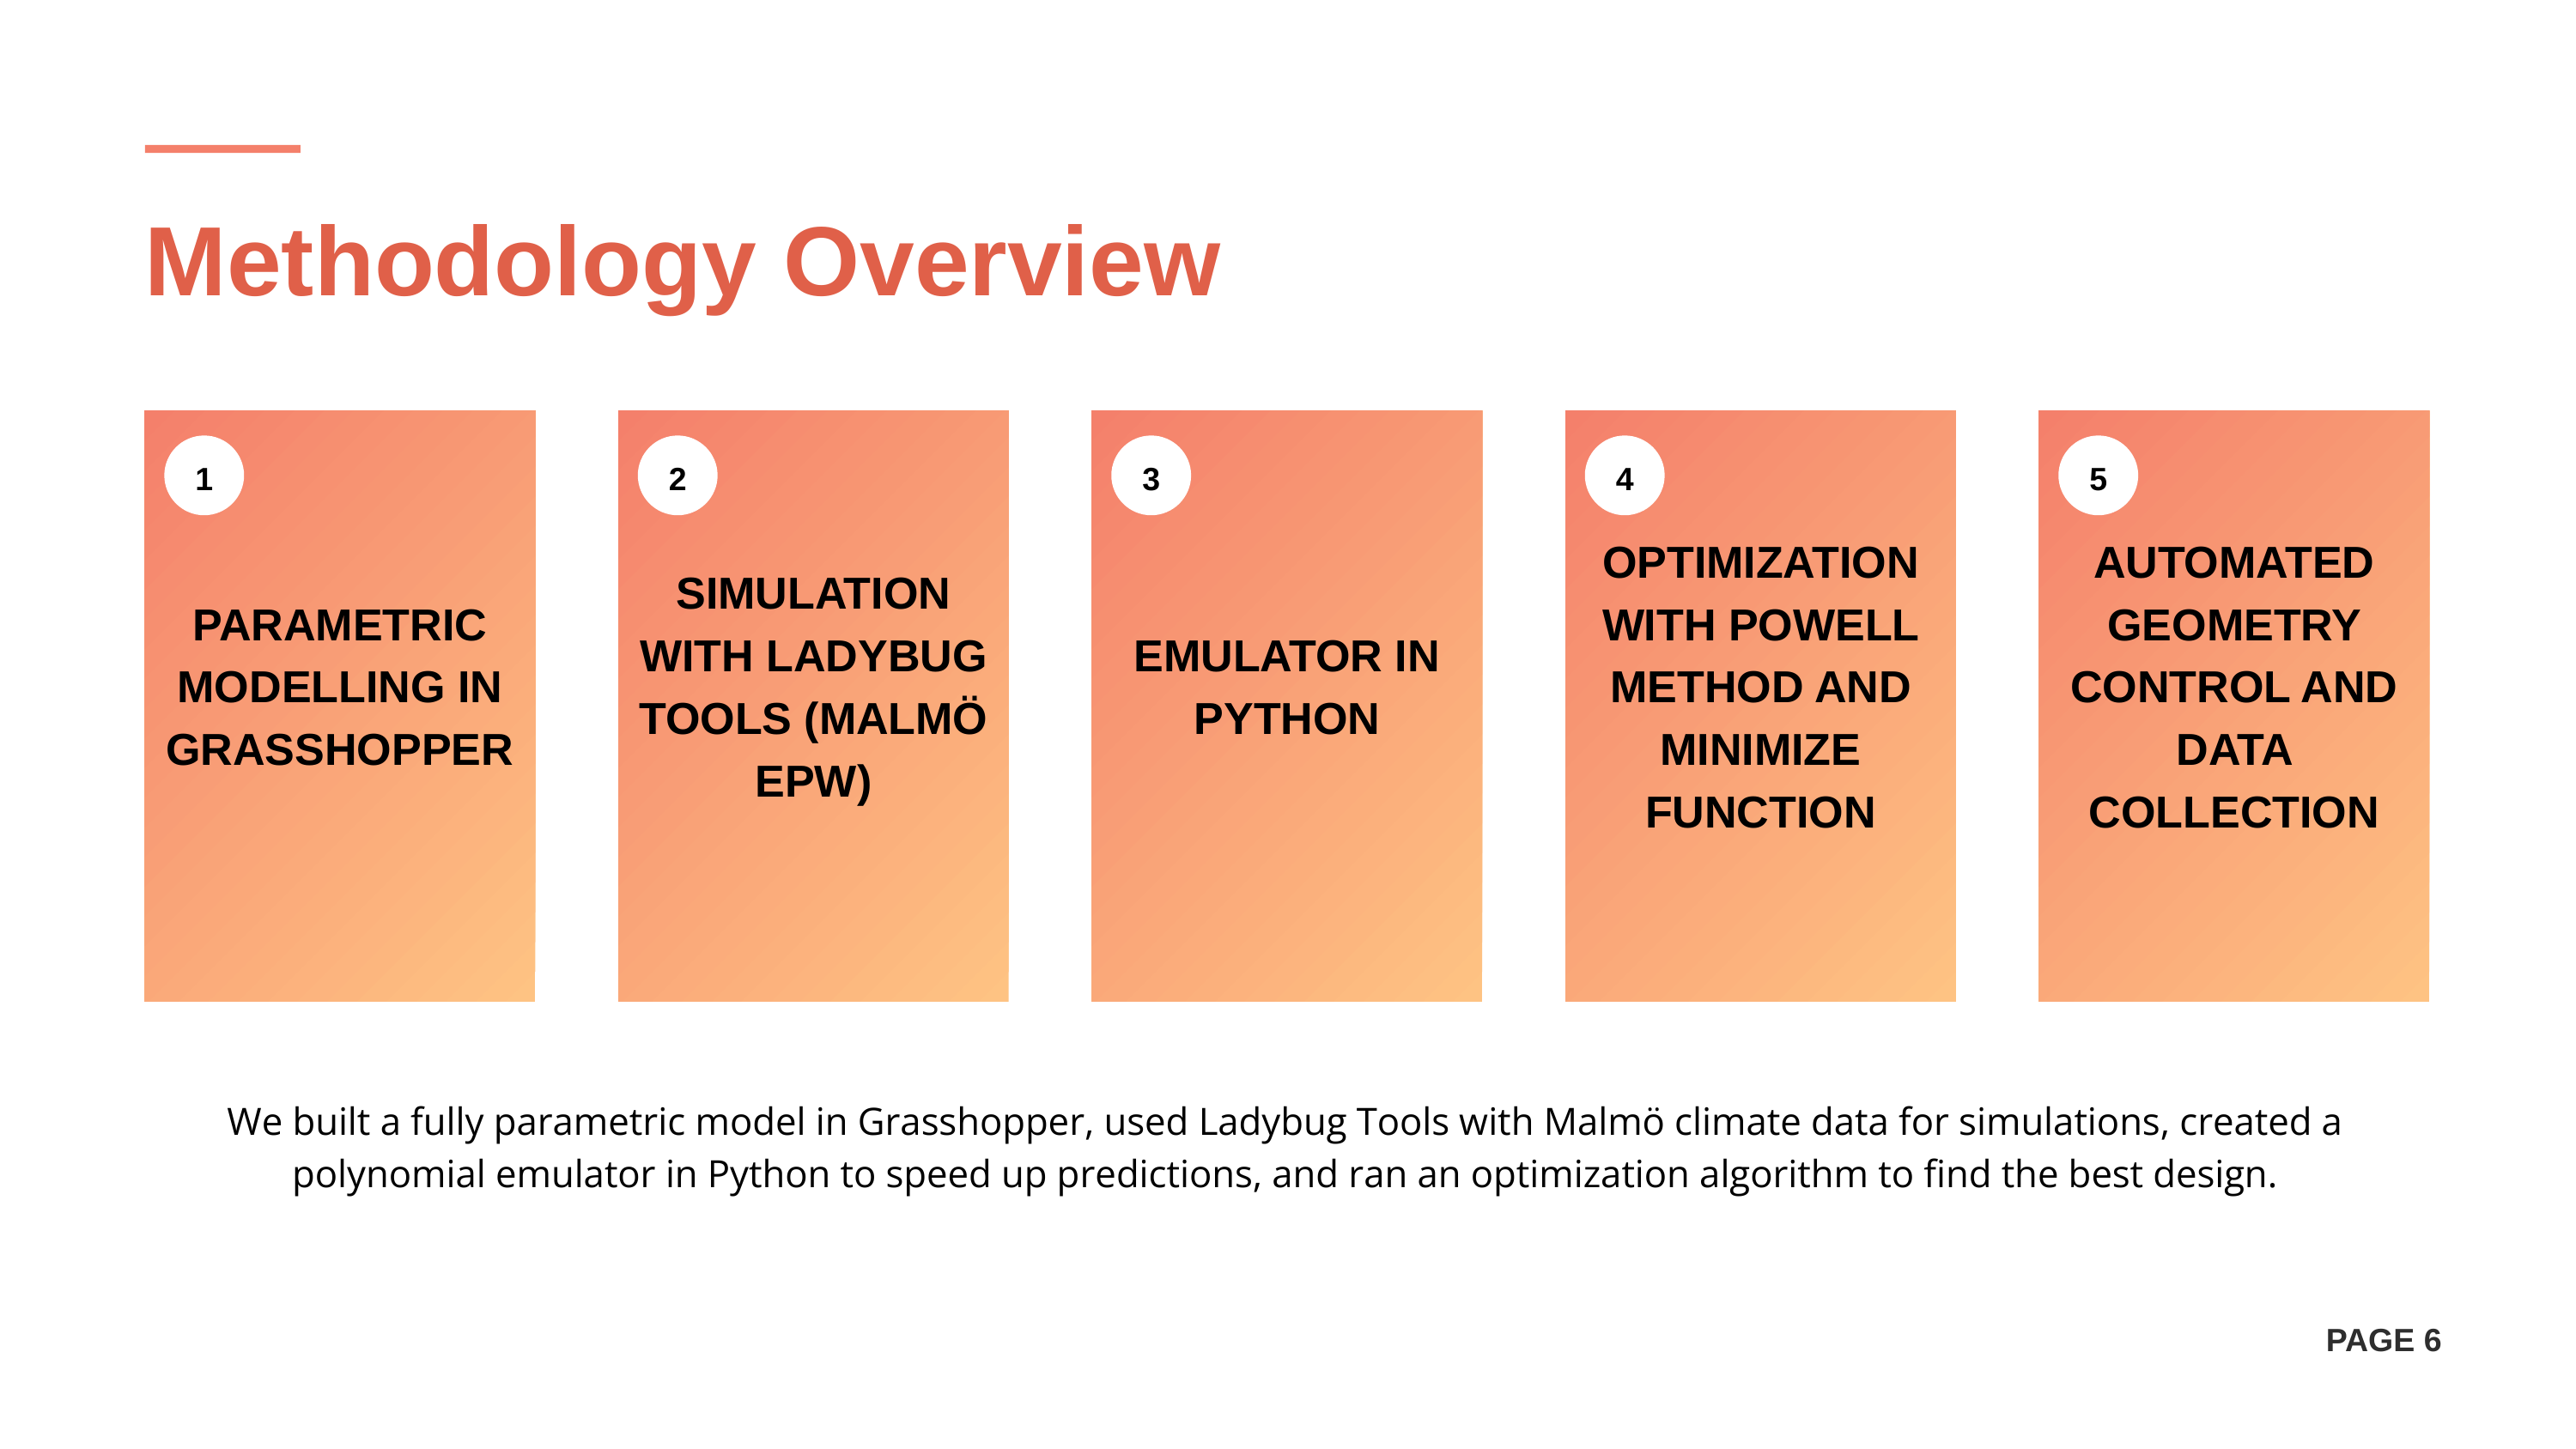

Methodology Overview

PARAMETRIC MODELLING IN GRASSHOPPER

SIMULATION WITH LADYBUG TOOLS (MALMÖ EPW)

EMULATOR IN PYTHON

OPTIMIZATION WITH POWELL METHOD AND MINIMIZE FUNCTION

AUTOMATED GEOMETRY CONTROL AND DATA COLLECTION

1

2

3

4

5
We built a fully parametric model in Grasshopper, used Ladybug Tools with Malmö climate data for simulations, created a polynomial emulator in Python to speed up predictions, and ran an optimization algorithm to find the best design.
PAGE 6